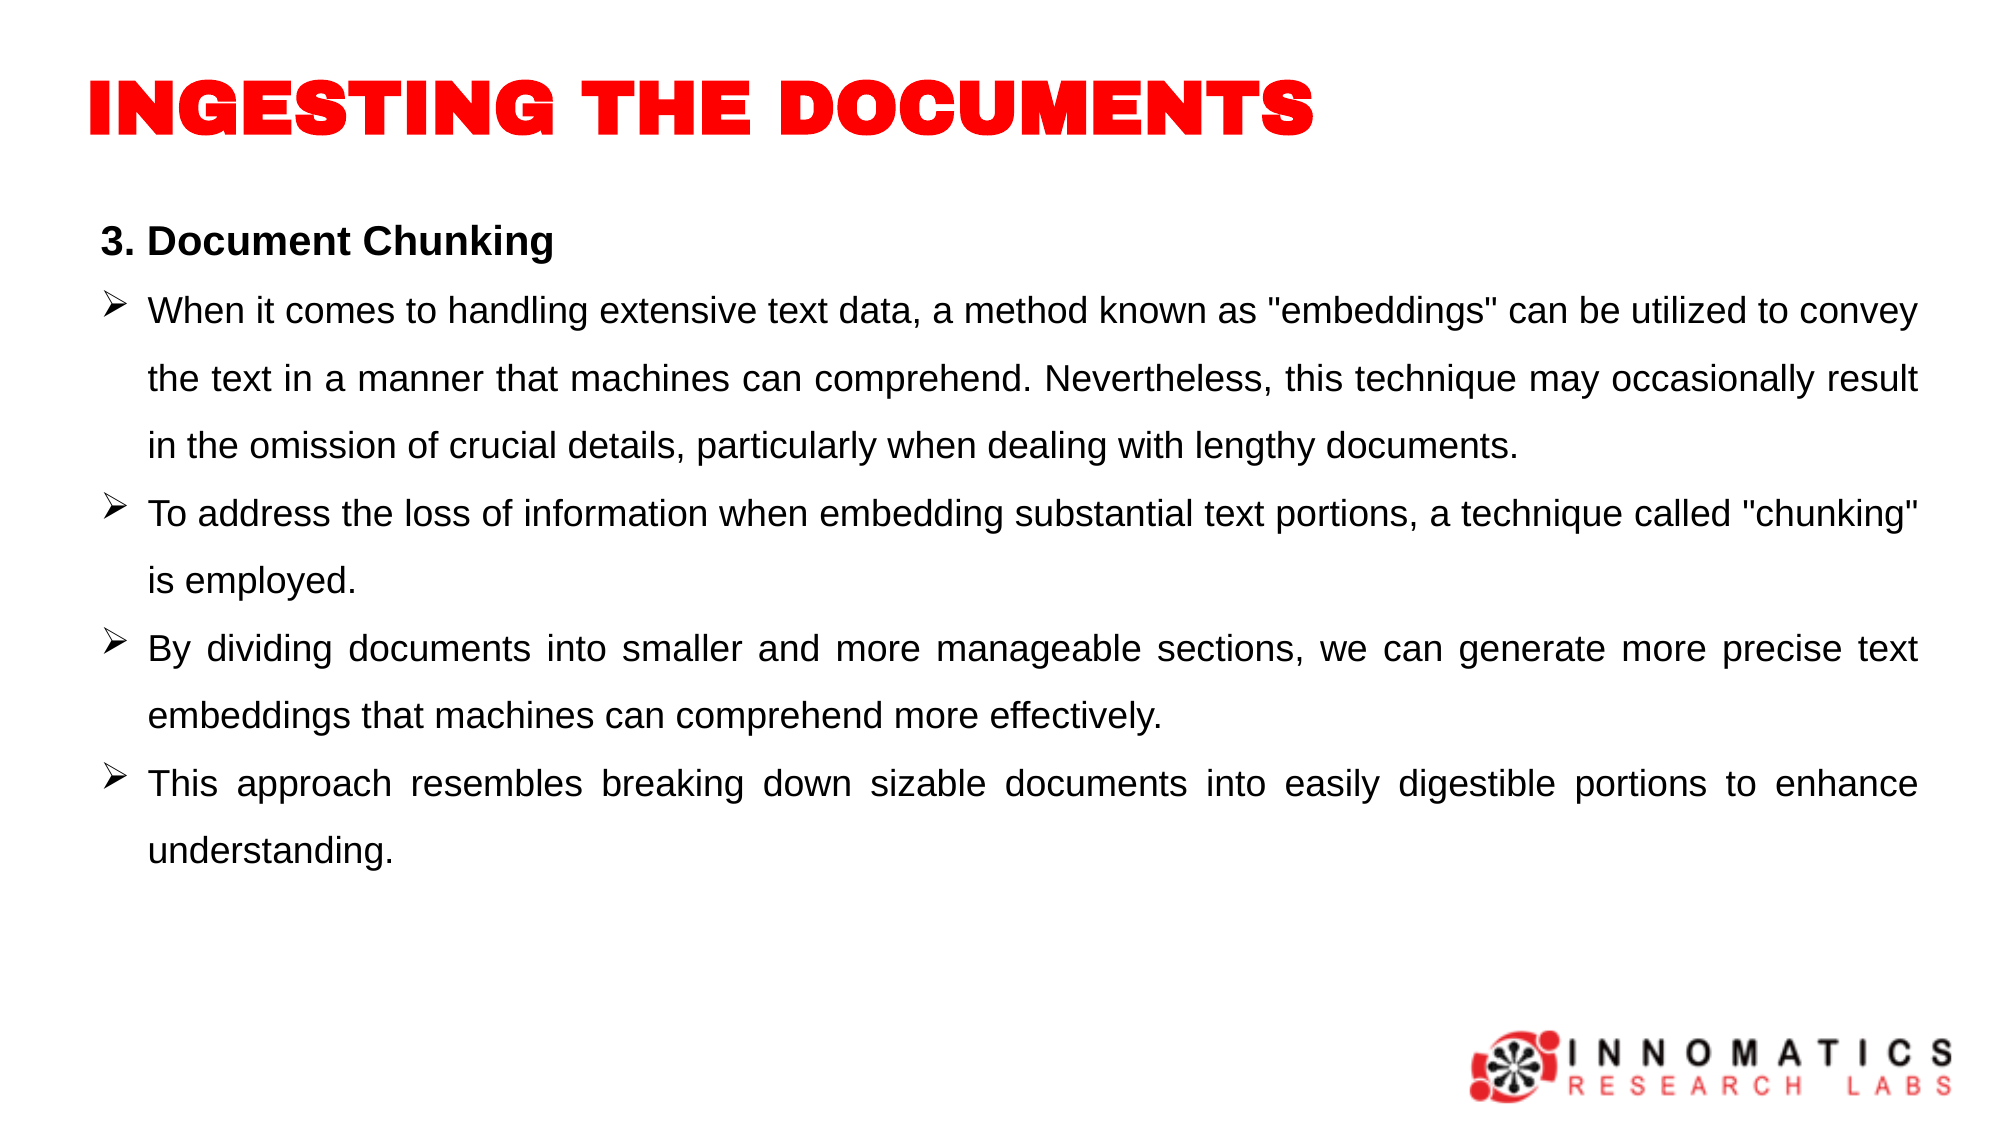

INGESTING THE DOCUMENTS
3. Document Chunking
When it comes to handling extensive text data, a method known as "embeddings" can be utilized to convey the text in a manner that machines can comprehend. Nevertheless, this technique may occasionally result in the omission of crucial details, particularly when dealing with lengthy documents.
To address the loss of information when embedding substantial text portions, a technique called "chunking" is employed.
By dividing documents into smaller and more manageable sections, we can generate more precise text embeddings that machines can comprehend more effectively.
This approach resembles breaking down sizable documents into easily digestible portions to enhance understanding.